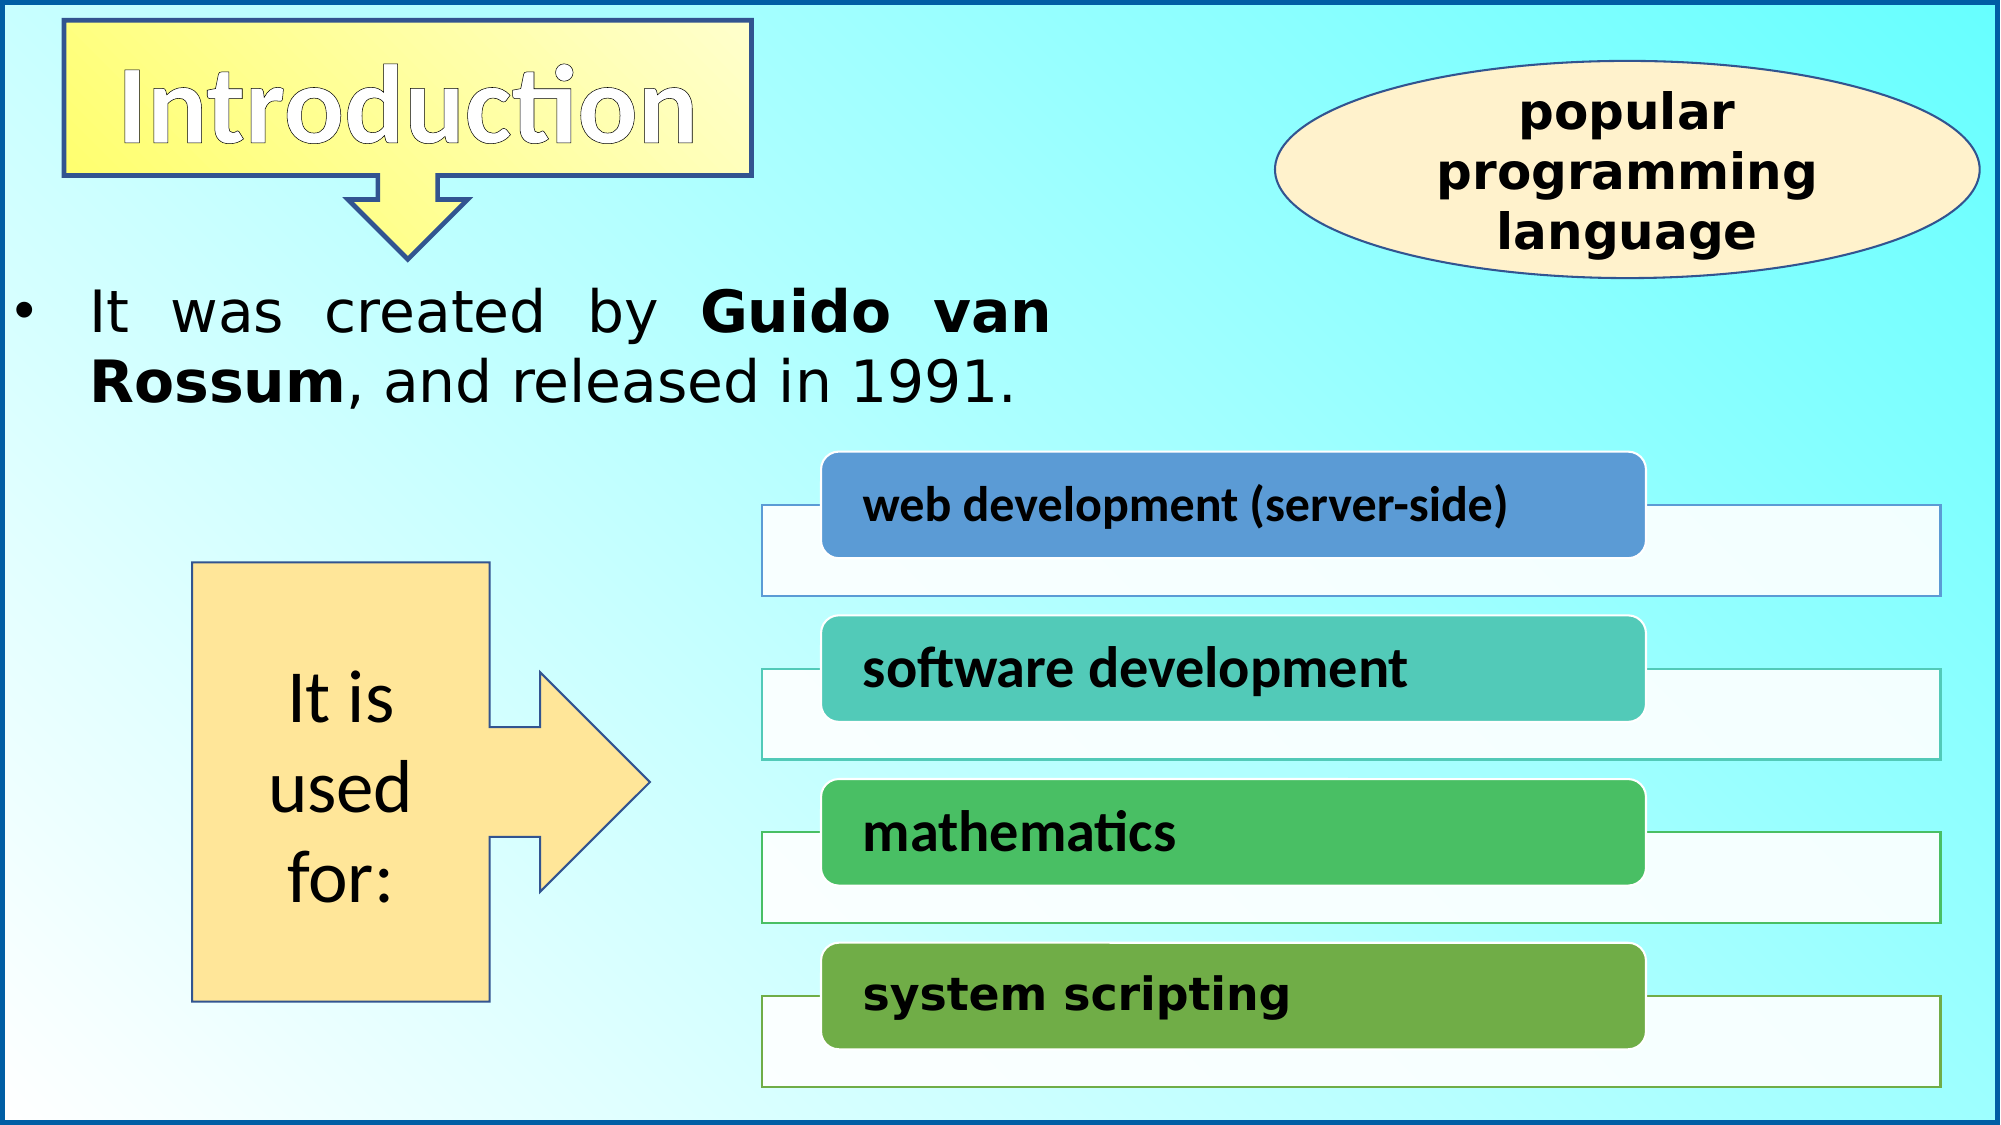

Introduction
popular programming language
It was created by Guido van Rossum, and released in 1991.

web development (server-side)
software development
mathematics
system scripting
It is used for: